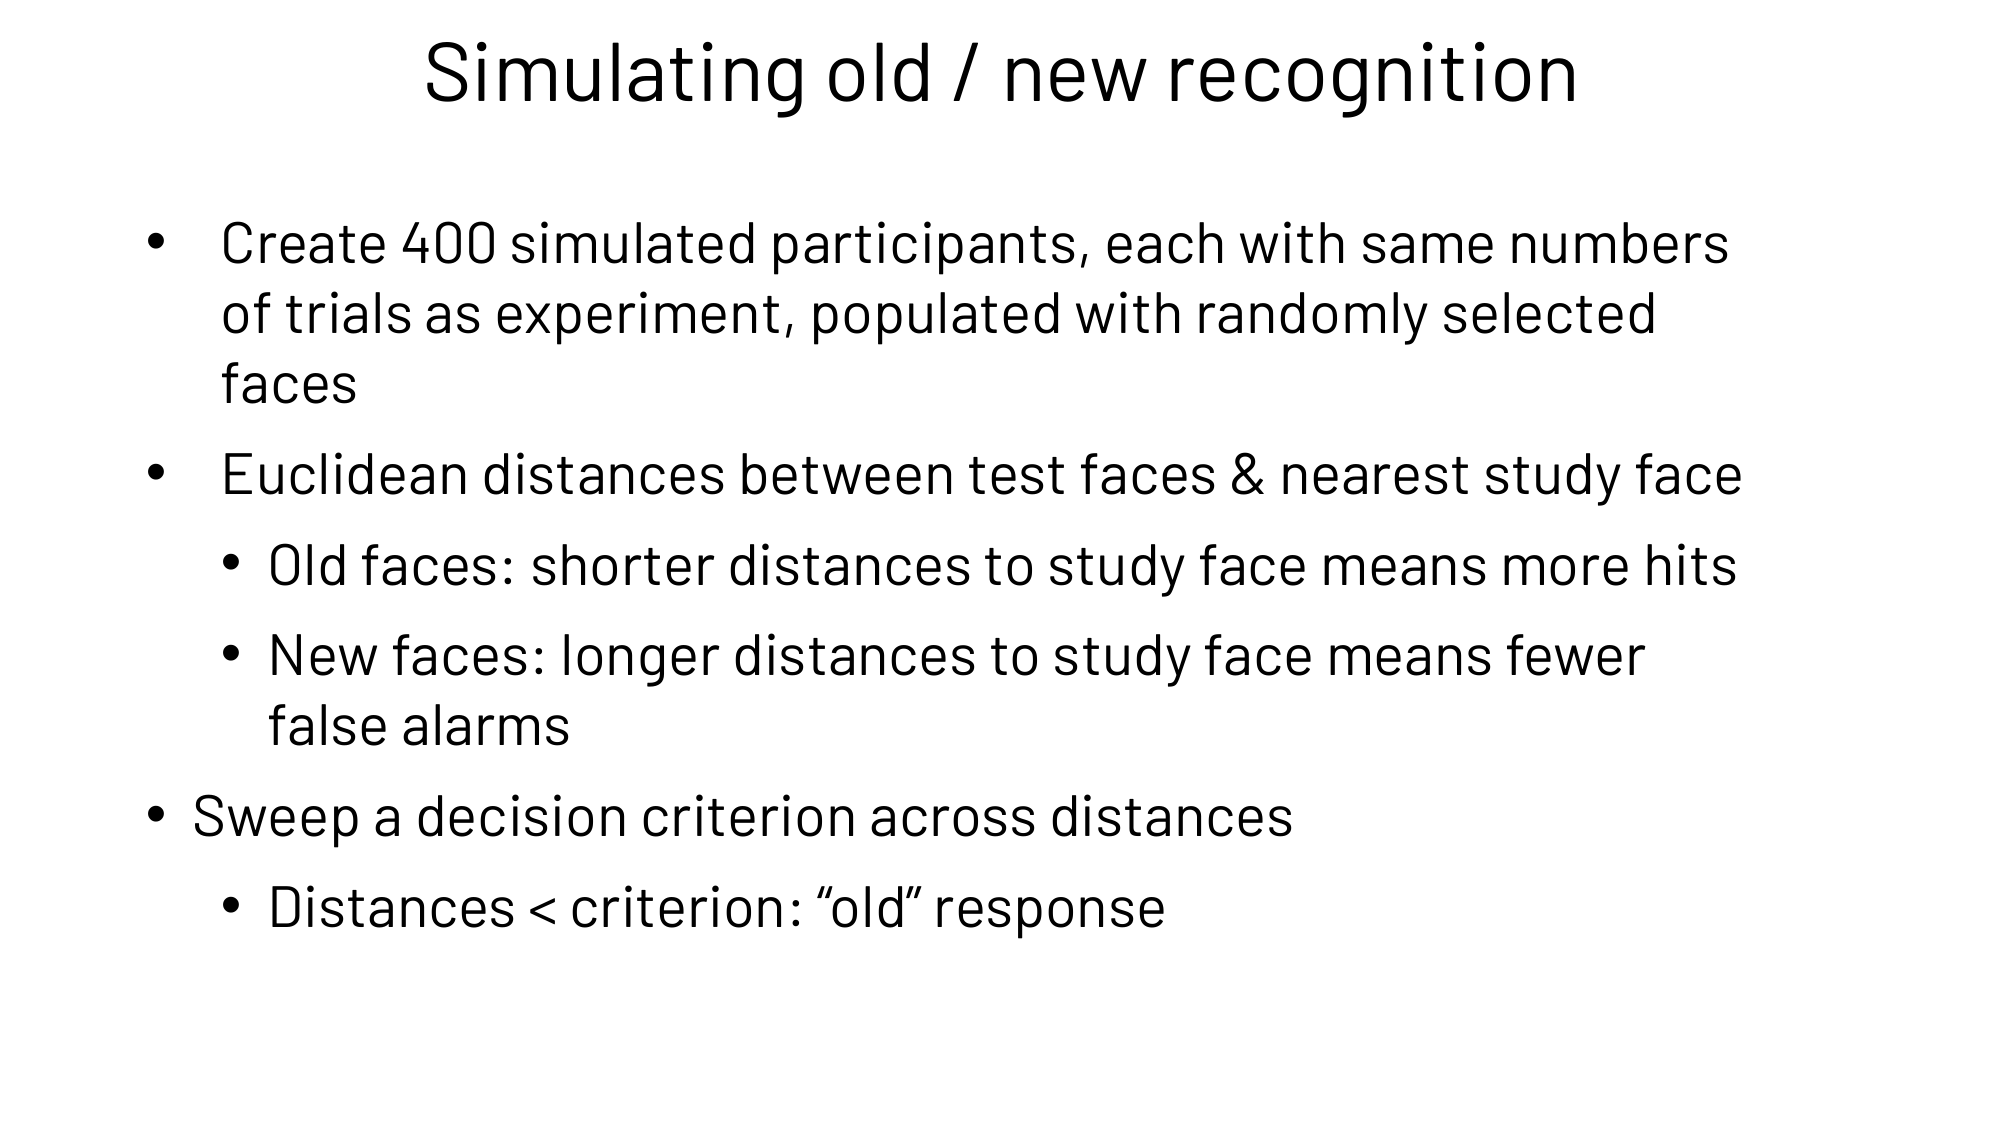

Simulating old / new recognition
Create 400 simulated participants, each with same numbers of trials as experiment, populated with randomly selected faces
Euclidean distances between test faces & nearest study face
Old faces: shorter distances to study face means more hits
New faces: longer distances to study face means fewer false alarms
Sweep a decision criterion across distances
Distances < criterion: “old” response